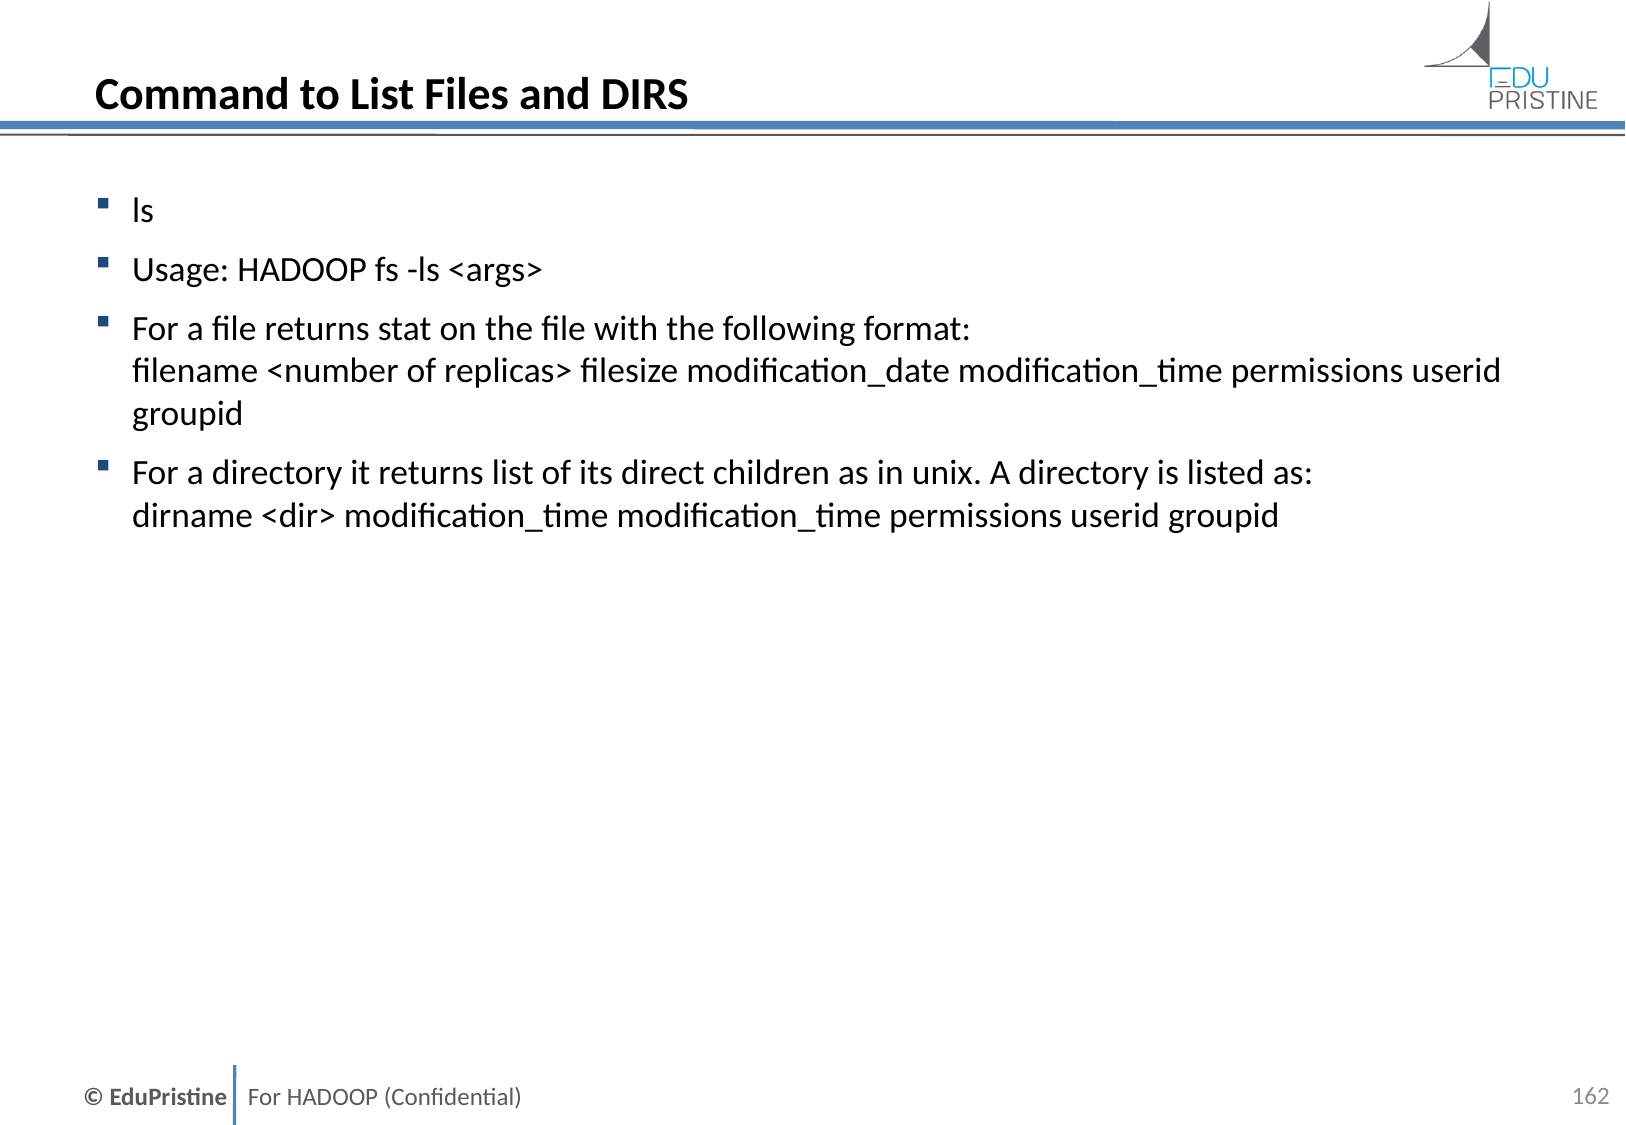

# Command to List Files and DIRS
ls
Usage: HADOOP fs -ls <args>
For a file returns stat on the file with the following format:
filename <number of replicas> filesize modification_date modification_time permissions userid groupid
For a directory it returns list of its direct children as in unix. A directory is listed as: 
dirname <dir> modification_time modification_time permissions userid groupid
162